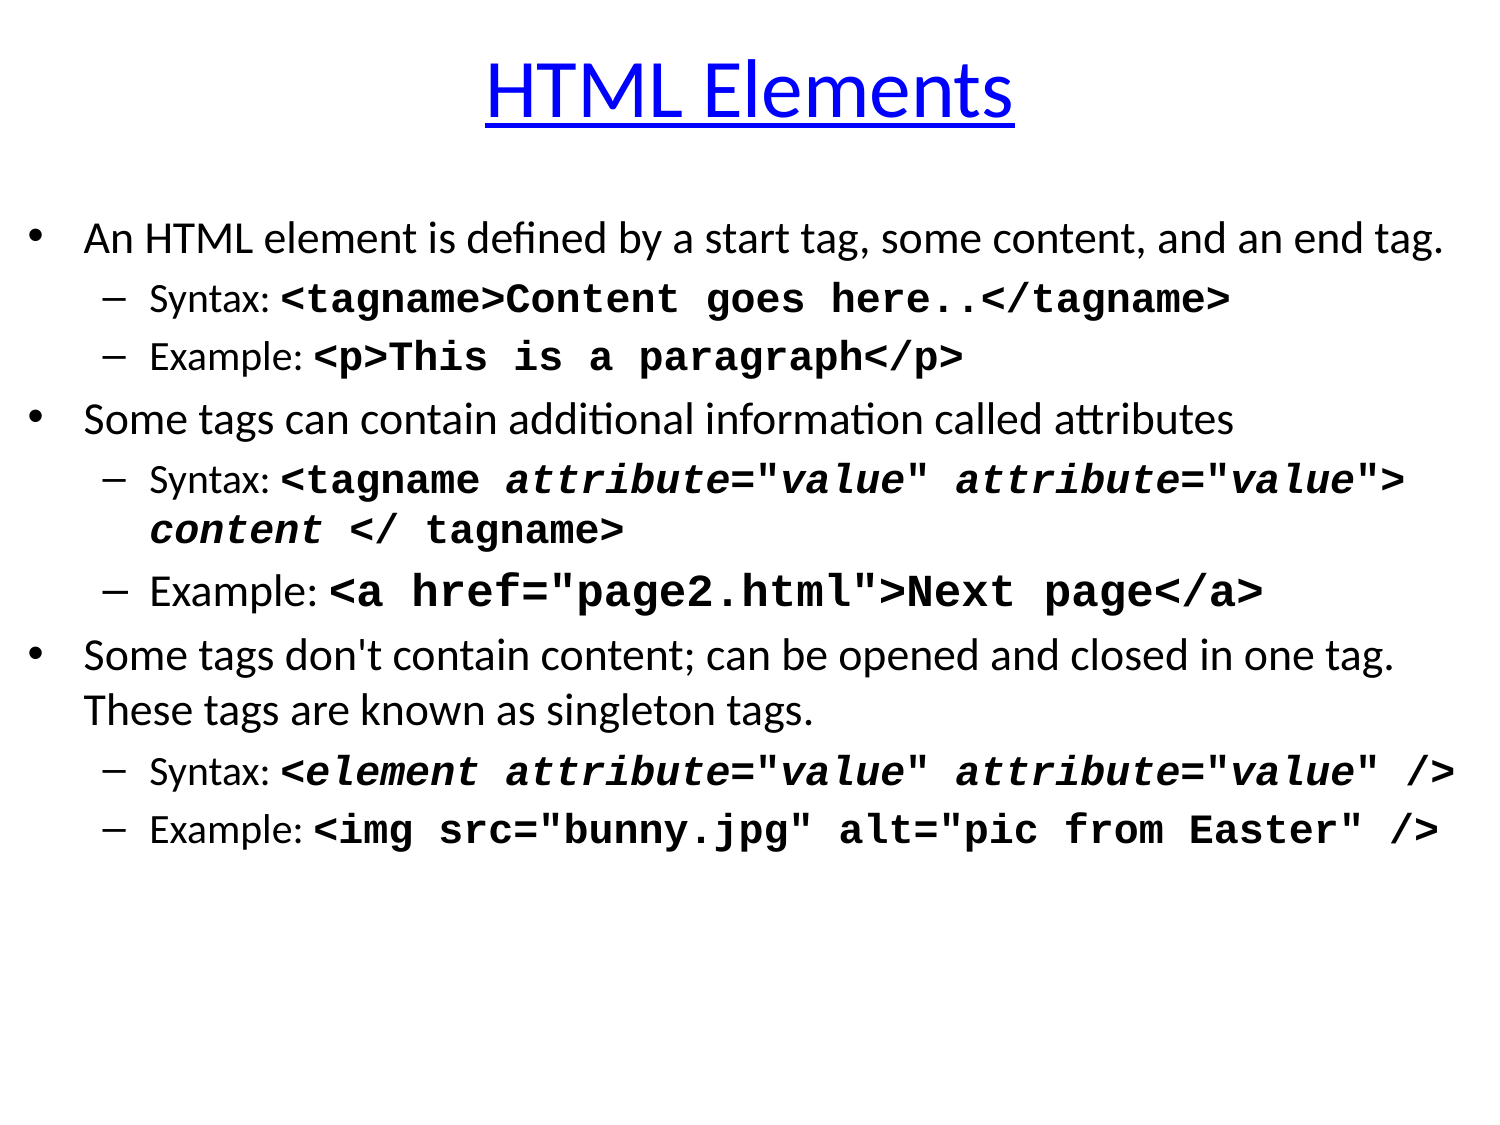

# HTML Elements
An HTML element is defined by a start tag, some content, and an end tag.
Syntax: <tagname>Content goes here..</tagname>
Example: <p>This is a paragraph</p>
Some tags can contain additional information called attributes
Syntax: <tagname attribute="value" attribute="value"> content </ tagname>
Example: <a href="page2.html">Next page</a>
Some tags don't contain content; can be opened and closed in one tag. These tags are known as singleton tags.
Syntax: <element attribute="value" attribute="value" />
Example: <img src="bunny.jpg" alt="pic from Easter" />